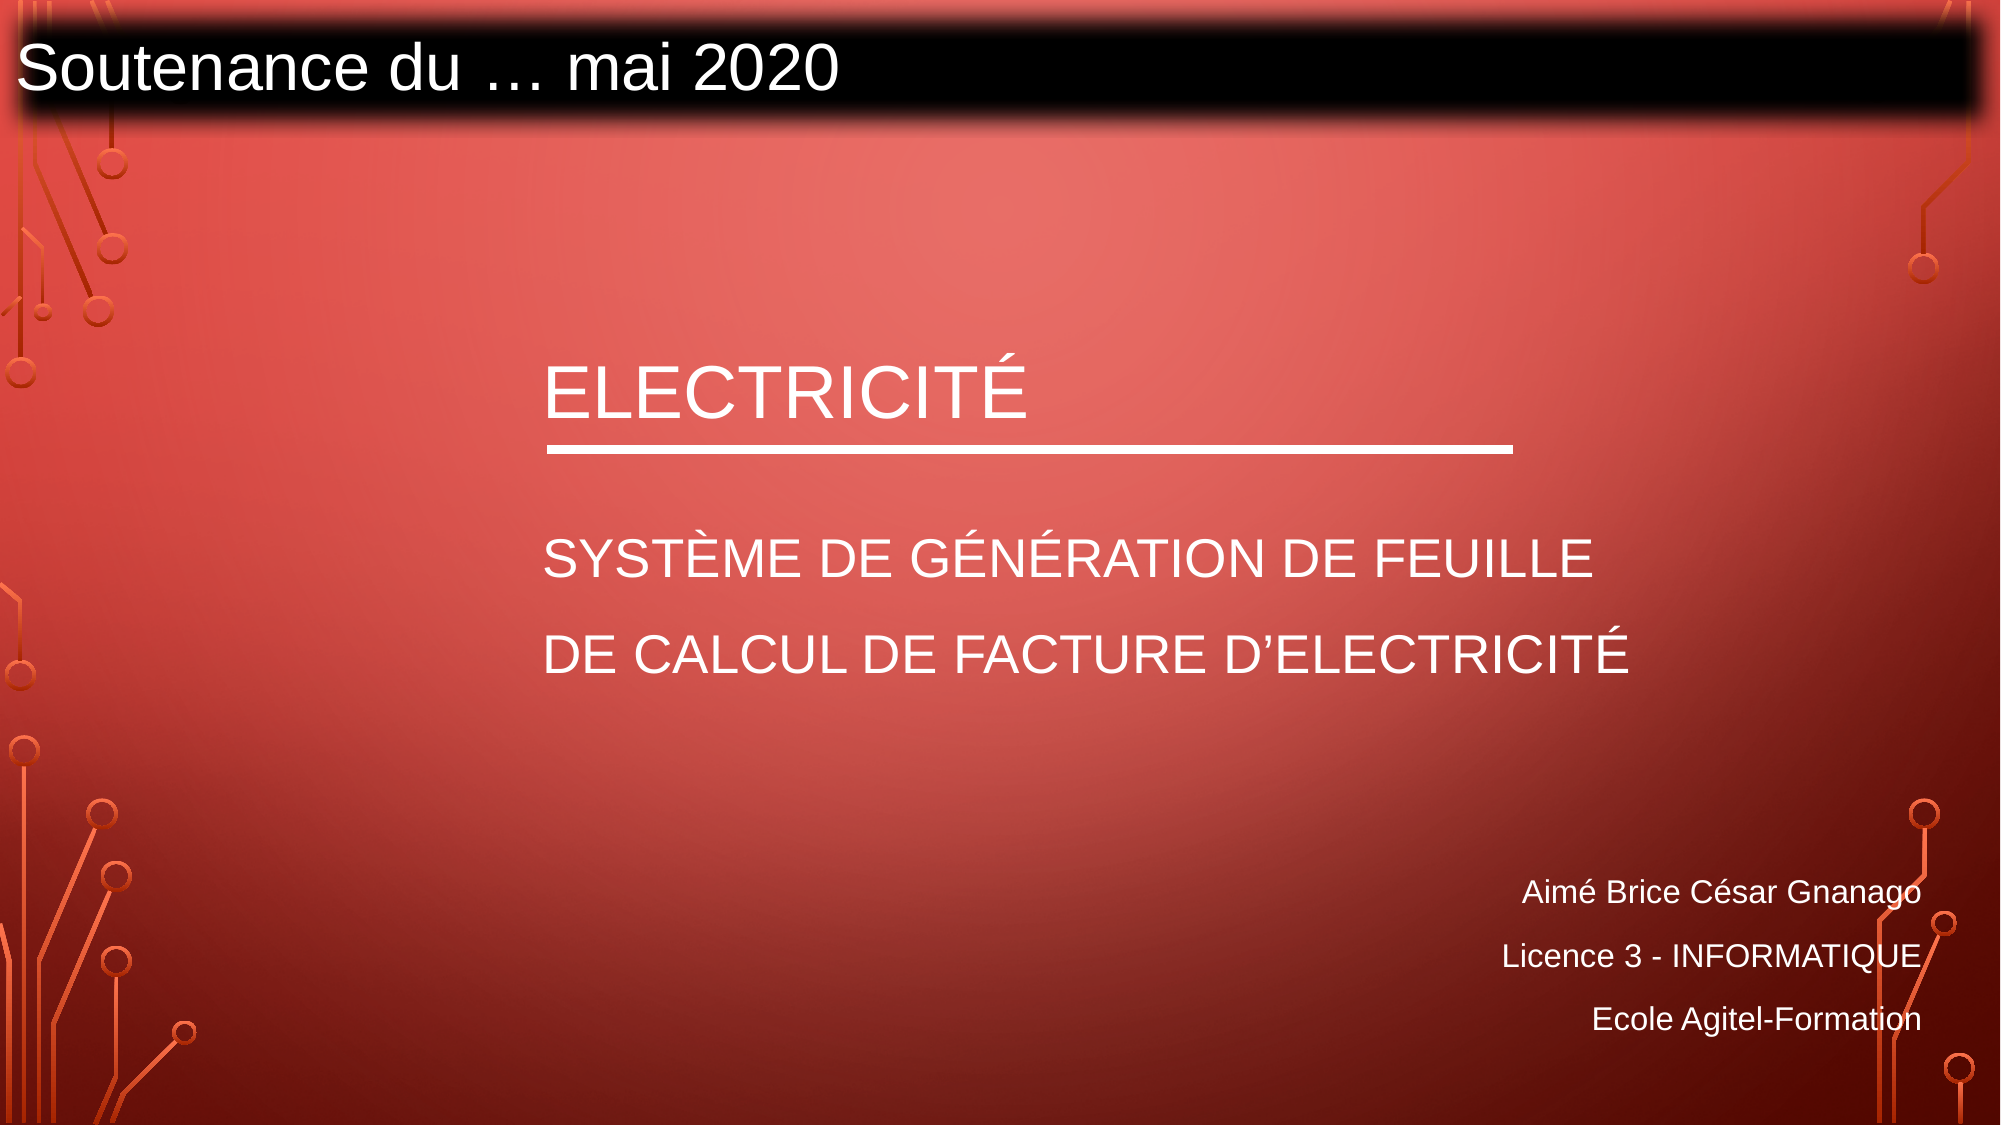

Soutenance du … mai 2020
# Electricité
SYSTÈME DE GÉNÉRATION DE FEUILLE
DE CALCUL DE FACTURE D’ELECTRICITÉ

Aimé Brice César Gnanago
Licence 3 - INFORMATIQUE
Ecole Agitel-Formation